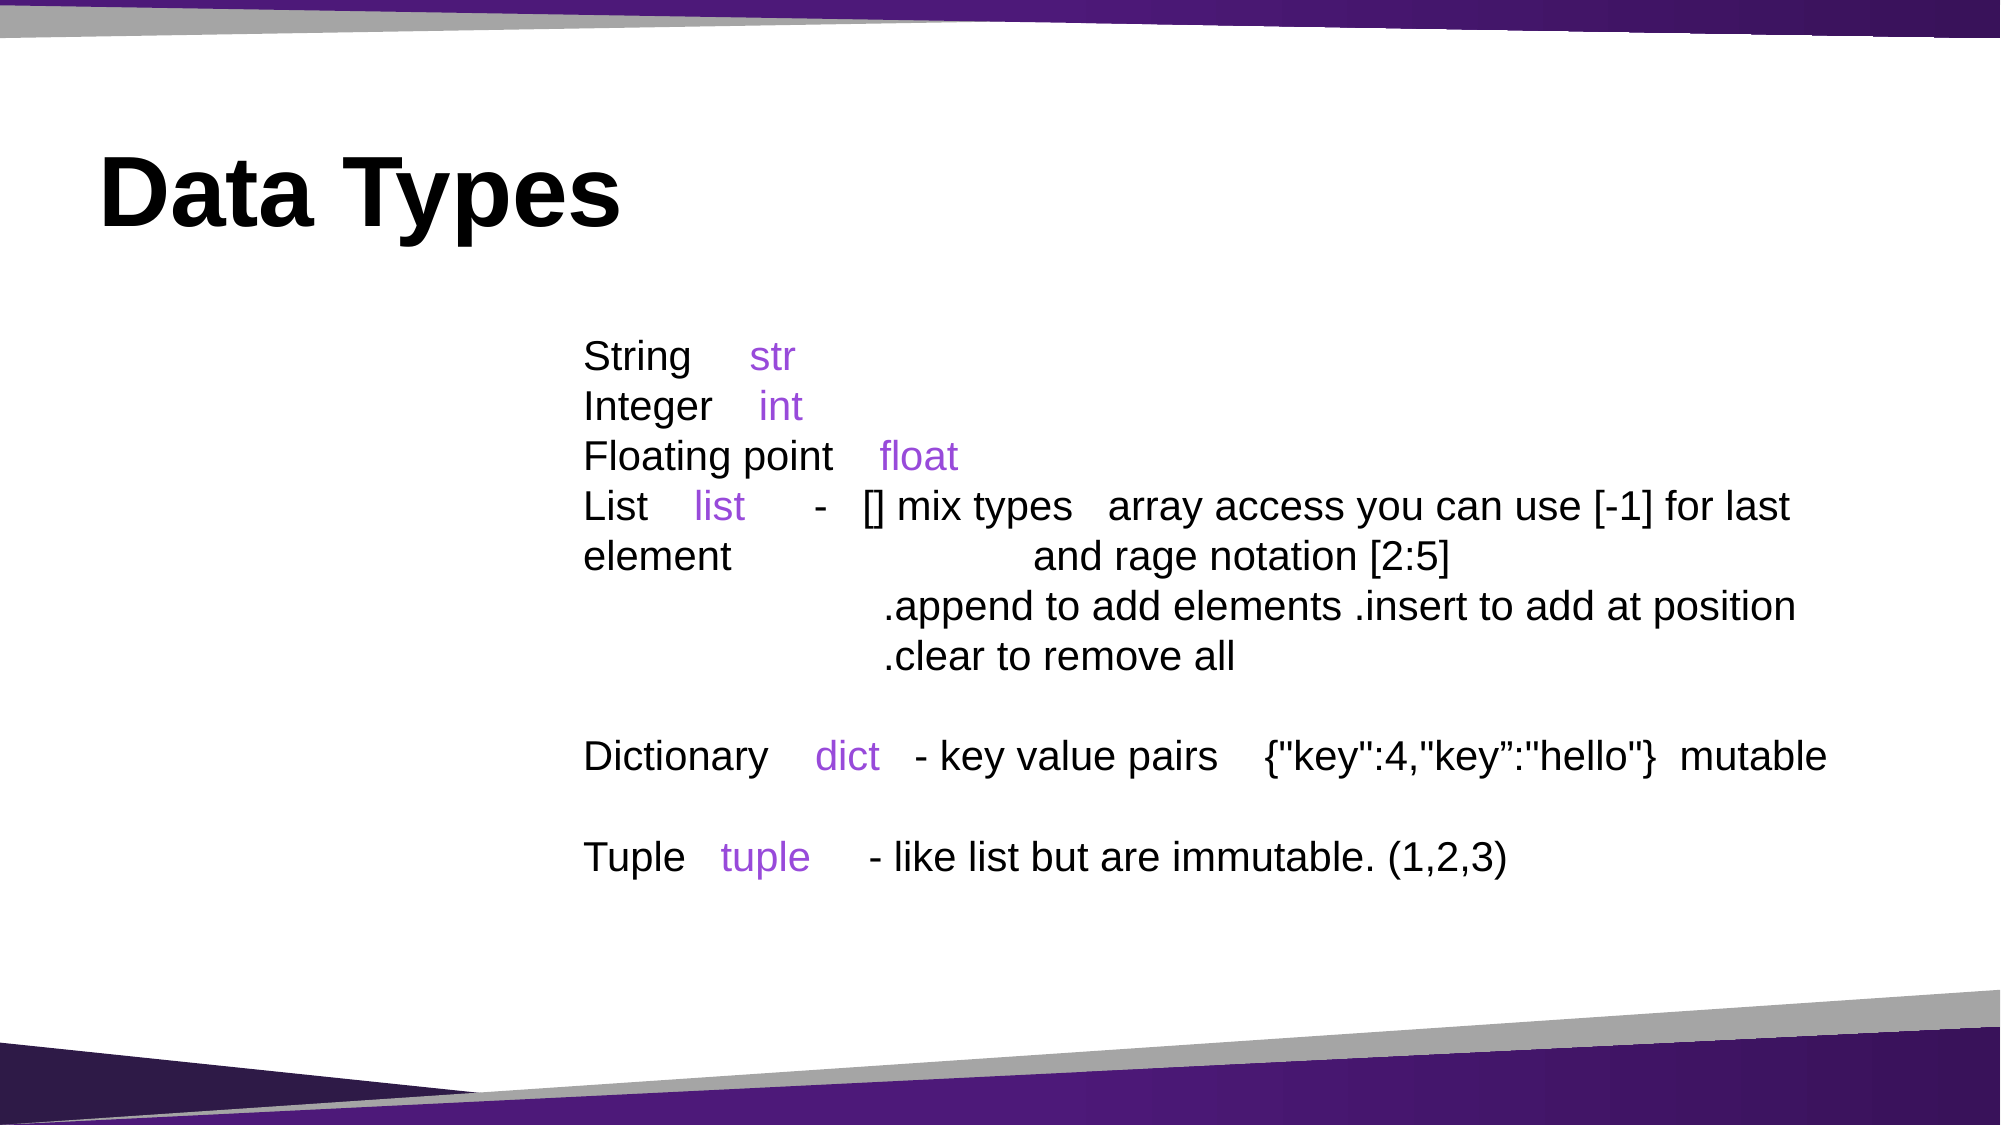

# Data Types
String     str
Integer    int
Floating point    float
List    list      -   [] mix types   array access you can use [-1] for last element 		and rage notation [2:5]
		.append to add elements .insert to add at position   		.clear to remove all

Dictionary    dict   - key value pairs    {"key":4,"key”:"hello"}  mutable

Tuple   tuple     - like list but are immutable. (1,2,3)